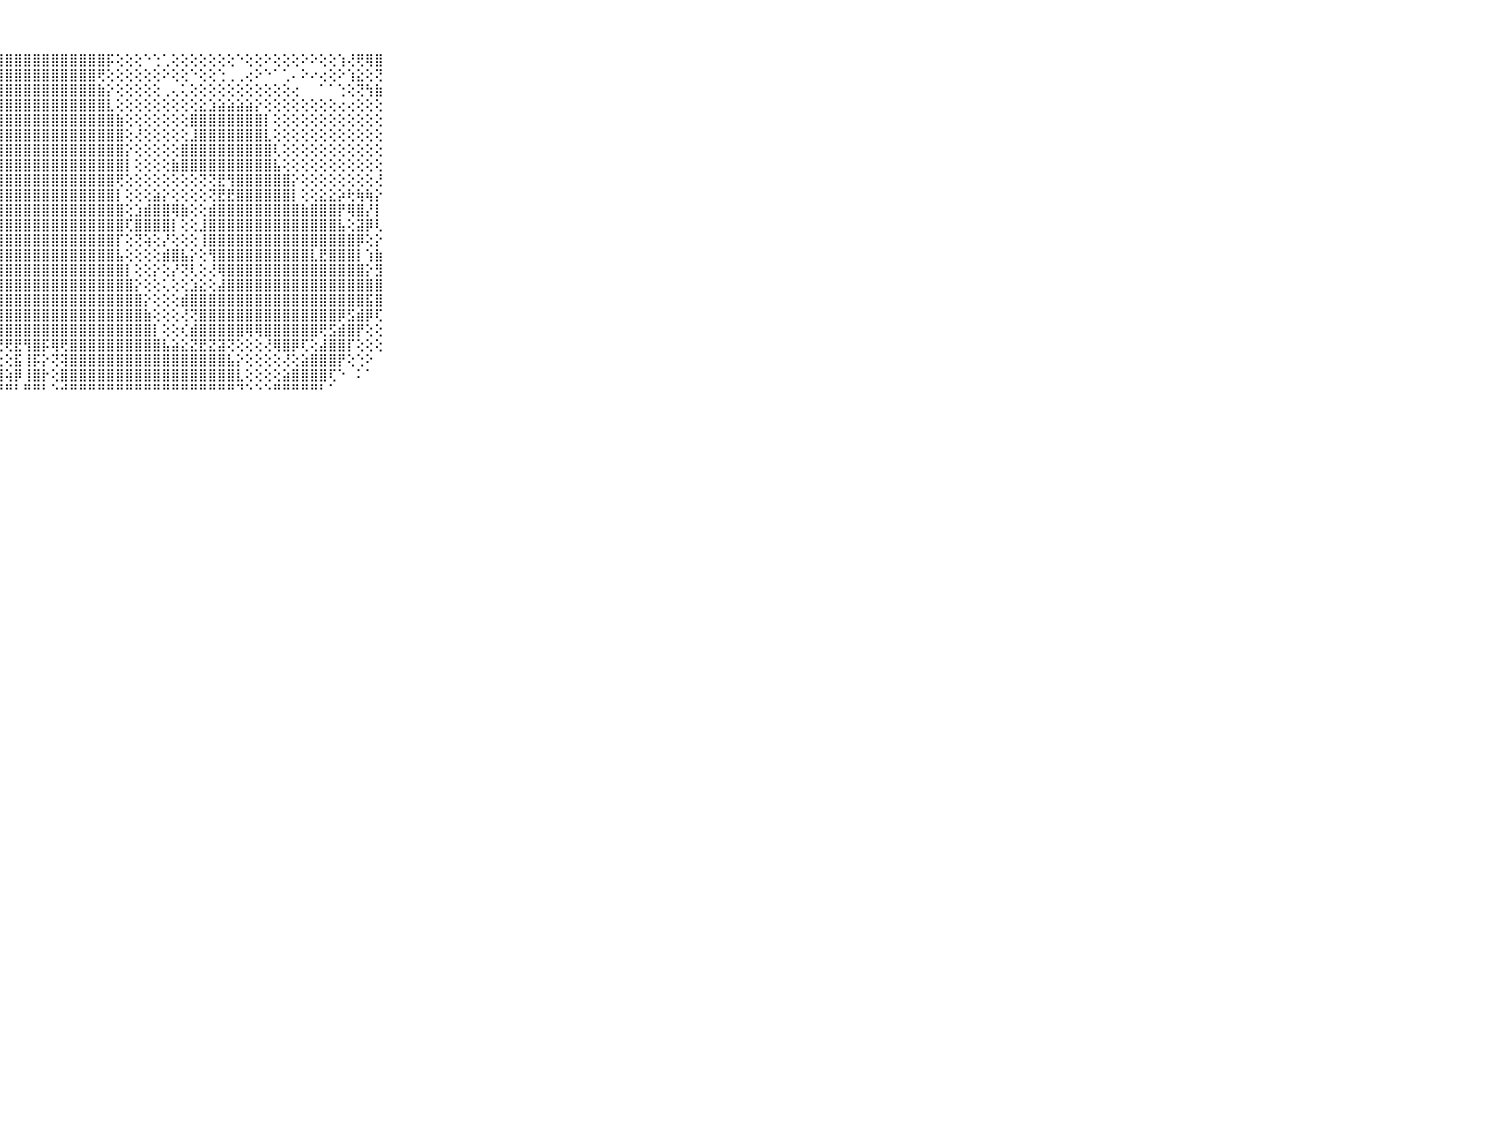

⠀⠀⠀⠀⠀⠀⠀⠀⠀⠀⠀⣿⣿⣿⣿⣿⣿⣿⣿⣿⣿⣿⣿⣿⣿⣿⣿⣿⣿⣿⣿⣿⣿⣿⣿⣿⣿⣿⣿⡯⢕⢕⢕⠑⢑⢁⢕⢕⢕⢕⢕⢕⢕⠑⢕⢕⠕⢕⢕⢕⠕⠕⢕⢕⢱⢜⢟⢿⣿⠀⠀⠀⠀⠀⠀⠀⠀⠀⠀⠀⠀
⠀⠀⠀⠀⠀⠀⠀⠀⠀⠀⠀⣿⣿⣿⣿⣿⣿⣿⣿⣿⣿⣿⣿⣿⣿⣿⣿⣿⣿⣿⣿⣿⣿⣿⣿⣿⣿⣿⢟⢕⢕⢕⢕⢕⢕⠕⢕⢕⠑⢕⢕⢑⢀⢀⢔⠕⠑⠁⢁⠄⠕⠔⢔⢕⠕⢱⣕⢕⢝⠀⠀⠀⠀⠀⠀⠀⠀⠀⠀⠀⠀
⠀⠀⠀⠀⠀⠀⠀⠀⠀⠀⠀⣿⣿⣿⣿⣿⣿⣿⣿⣿⣿⣿⣿⣿⣿⣿⣿⣿⣿⣿⣿⣿⣿⣿⣿⣿⣿⣿⣷⡕⢕⢕⢕⢕⢕⢀⢄⢅⢕⢕⢕⢕⢕⢕⢕⢕⢕⢕⢕⢔⠀⠀⠁⠁⢑⢕⢝⢳⣷⠀⠀⠀⠀⠀⠀⠀⠀⠀⠀⠀⠀
⠀⠀⠀⠀⠀⠀⠀⠀⠀⠀⠀⣿⣿⣿⣿⣿⣿⣿⣿⣿⣿⣿⣿⣿⣿⣿⣿⣿⣿⣿⣿⣿⣿⣿⣿⣿⣿⣿⣿⣇⢕⢕⢕⢕⢕⢕⢕⢕⢕⣕⣱⣵⣵⣵⣵⡕⢕⢕⢕⢕⢕⢕⢕⢕⢔⢔⢕⢕⢕⠀⠀⠀⠀⠀⠀⠀⠀⠀⠀⠀⠀
⠀⠀⠀⠀⠀⠀⠀⠀⠀⠀⠀⣿⣿⣿⣿⣿⣿⣿⣿⣿⣿⣿⣿⣿⣿⣿⣿⣿⣿⣿⣿⣿⣿⣿⣿⣿⣿⣿⣿⣿⣷⢕⢕⢕⢕⢕⢕⢕⣿⣿⣿⣿⣿⣿⣿⣿⡇⢕⢕⢕⢕⢕⢕⢕⢕⢕⢕⢕⢕⠀⠀⠀⠀⠀⠀⠀⠀⠀⠀⠀⠀
⠀⠀⠀⠀⠀⠀⠀⠀⠀⠀⠀⣿⣿⣿⣿⣿⣿⣿⣿⣿⣿⣿⣿⣿⣿⣿⣿⣿⣿⣿⣿⣿⣿⣿⣿⣿⣿⣿⣿⣿⣿⢕⢜⢕⢕⢕⢕⢕⣸⣿⣿⣿⣿⣿⣿⣿⣇⢕⢕⢕⢕⢕⢕⢕⢕⢕⢕⢕⢕⠀⠀⠀⠀⠀⠀⠀⠀⠀⠀⠀⠀
⠀⠀⠀⠀⠀⠀⠀⠀⠀⠀⠀⣿⣿⣿⣿⣿⣿⣿⣿⣿⣿⣿⣿⣿⣿⣿⣿⣿⣿⣿⣿⣿⣿⣿⣿⣿⣿⣿⣿⣿⣿⡕⢕⢕⢕⢕⢕⣿⣿⣿⣿⣿⣿⣿⣿⣿⣿⢇⢕⢕⢕⢕⢕⢕⢕⢕⢕⢕⢕⠀⠀⠀⠀⠀⠀⠀⠀⠀⠀⠀⠀
⠀⠀⠀⠀⠀⠀⠀⠀⠀⠀⠀⣿⣿⣿⣿⣿⣿⣿⣿⣿⣿⣿⣿⣿⣿⣿⣿⣿⣿⣿⣿⣿⣿⣿⣿⣿⣿⣿⣿⣿⣿⡇⢕⢕⢕⢕⣷⣿⣿⣿⣿⣿⣿⣿⣿⣿⣿⣧⢕⢕⢕⢕⢕⢕⢕⢕⢕⢕⢕⠀⠀⠀⠀⠀⠀⠀⠀⠀⠀⠀⠀
⠀⠀⠀⠀⠀⠀⠀⠀⠀⠀⠀⣿⣿⣿⣿⣿⣿⣿⣿⣿⣿⣿⣿⣿⣿⣿⣿⣿⣿⣿⣿⣿⣿⣿⣿⣿⣿⣿⣿⣿⢟⢕⢕⢕⢕⢕⢕⢕⢕⢝⢝⣟⢻⣿⣿⣿⣿⣿⣿⡕⢕⢕⢕⢕⢕⢕⢕⢕⢜⠀⠀⠀⠀⠀⠀⠀⠀⠀⠀⠀⠀
⠀⠀⠀⠀⠀⠀⠀⠀⠀⠀⠀⣿⣿⣿⣿⣿⣿⣿⣿⣿⣿⣿⣿⣿⣿⣿⣿⣿⣿⣿⣿⣿⣿⣿⣿⣿⣿⣿⣿⣿⡇⢕⢕⢕⣵⡕⢕⢕⢕⢕⢝⣟⣟⣿⣿⣿⣿⣿⣿⡇⢕⢕⣕⣕⡵⢗⢷⢷⡕⠀⠀⠀⠀⠀⠀⠀⠀⠀⠀⠀⠀
⠀⠀⠀⠀⠀⠀⠀⠀⠀⠀⠀⣿⣿⣿⣿⣿⣿⣿⣿⣿⣿⣿⣿⣿⣿⣿⣿⣿⣿⣿⣿⣿⣿⣿⣿⣿⣿⣿⣿⣿⣿⢕⣱⣾⣿⣿⢿⣷⢕⢕⣾⣿⣿⣿⣿⣿⣿⣿⣿⣿⣷⣿⣿⣿⡟⢿⣿⡜⡇⠀⠀⠀⠀⠀⠀⠀⠀⠀⠀⠀⠀
⠀⠀⠀⠀⠀⠀⠀⠀⠀⠀⠀⣿⣿⣿⣿⣿⣿⣿⣿⣿⣿⣿⣿⣿⣿⣿⣿⣿⣿⣿⣿⣿⣿⣿⣿⣿⣿⣿⣿⣿⣿⢏⣿⣿⣿⣿⡇⢕⢕⣸⣿⣿⣿⣿⣿⣿⣿⣿⣿⣿⣿⣿⣿⣿⣧⢕⣽⡿⢇⠀⠀⠀⠀⠀⠀⠀⠀⠀⠀⠀⠀
⠀⠀⠀⠀⠀⠀⠀⠀⠀⠀⠀⣿⣿⣿⣿⣿⣿⣿⣿⣿⣿⣿⣿⣿⣿⣿⣿⣿⣿⣿⣿⣿⣿⣿⣿⣿⣿⣿⣿⣿⡏⢕⢝⢵⢕⡜⢕⢕⢕⢸⣿⣿⣿⣿⣿⣿⣿⣿⣿⣿⣿⣿⣿⣿⣿⣿⡿⢕⡕⠀⠀⠀⠀⠀⠀⠀⠀⠀⠀⠀⠀
⠀⠀⠀⠀⠀⠀⠀⠀⠀⠀⠀⣿⣿⣿⣿⣿⣿⣿⣿⣿⣿⣿⣿⣿⣿⣿⣿⣿⣿⣿⣿⣿⣿⣿⣿⣿⣿⣿⣿⣿⣧⢕⢕⢕⢕⣾⣿⣧⡕⢕⢻⣿⣿⣿⣿⣿⣿⣿⣿⣿⣿⣇⣟⣿⣿⣿⡇⢱⣷⠀⠀⠀⠀⠀⠀⠀⠀⠀⠀⠀⠀
⠀⠀⠀⠀⠀⠀⠀⠀⠀⠀⠀⣿⣿⣿⣿⣿⣿⣿⣿⣿⣿⣿⣿⣿⣿⣿⣿⣿⣿⣿⣿⣿⣿⣿⣿⣿⣿⣿⣿⣿⣿⡇⢕⢕⡕⢕⡜⢝⢇⢕⢜⢿⣿⣿⣿⣿⣿⣿⣿⣿⣿⣿⣿⣿⣿⣿⣿⡕⣻⠀⠀⠀⠀⠀⠀⠀⠀⠀⠀⠀⠀
⠀⠀⠀⠀⠀⠀⠀⠀⠀⠀⠀⣿⣿⣿⣿⣿⣿⣿⣿⣿⣿⣿⣿⣿⣿⣿⣿⣿⣿⣿⣿⣿⣿⣿⣿⣿⣿⣿⣿⣿⣿⣿⡕⢕⢕⢅⢕⢕⣱⣕⢕⣼⣿⣿⣿⣿⣿⣿⣿⣿⣿⣿⣿⣿⣿⣿⣿⣿⣿⠀⠀⠀⠀⠀⠀⠀⠀⠀⠀⠀⠀
⠀⠀⠀⠀⠀⠀⠀⠀⠀⠀⠀⣿⣿⣿⣿⣿⣿⣿⣿⣿⣿⣿⣿⣿⣿⣿⣿⣿⣿⣿⣿⣿⣿⣿⣿⣿⣿⣿⣿⣿⣿⣿⣿⡕⢕⢕⢕⣾⣿⣿⣿⣿⣿⣿⣿⣿⣿⣿⣿⣿⣿⣿⣿⣿⣿⣿⣿⣯⣿⠀⠀⠀⠀⠀⠀⠀⠀⠀⠀⠀⠀
⠀⠀⠀⠀⠀⠀⠀⠀⠀⠀⠀⣿⣿⣿⣿⣿⣿⣿⣿⣿⣿⣿⣿⣿⣿⣿⣿⣿⣿⣿⣿⣿⣿⣿⣿⣿⣿⣿⣿⣿⣿⣿⣿⣷⢕⢕⢕⢜⢝⣿⣿⣿⣿⣿⣿⣿⣿⣿⣿⣿⣿⣿⣿⣿⡿⣫⣾⡿⢏⠀⠀⠀⠀⠀⠀⠀⠀⠀⠀⠀⠀
⠀⠀⠀⠀⠀⠀⠀⠀⠀⠀⠀⣿⣿⣿⣿⣿⣿⣿⣿⣿⣿⣿⣿⣿⣿⣿⣿⣿⣿⣿⣿⣿⣿⣿⣿⣿⣿⣿⣿⣿⣿⣿⣿⣿⡇⢕⢕⢎⣾⣿⣿⣿⣿⣿⢿⢿⣿⣿⣿⣿⣿⣿⢟⣫⣾⣿⡟⢕⢕⠀⠀⠀⠀⠀⠀⠀⠀⠀⠀⠀⠀
⠀⠀⠀⠀⠀⠀⠀⠀⠀⠀⠀⣿⣿⣿⣿⣿⣿⣿⣿⣿⣿⣿⣿⣿⣿⣿⢿⢟⢟⣟⢻⣿⡯⢿⢟⣿⣿⣿⣿⣿⣿⣿⣿⣿⣿⣧⣵⣕⣝⣟⣝⣽⢝⢕⢕⢕⢜⢿⣿⡿⢏⢕⣼⣿⣿⡏⢕⢕⢕⠀⠀⠀⠀⠀⠀⠀⠀⠀⠀⠀⠀
⠀⠀⠀⠀⠀⠀⠀⠀⠀⠀⠀⣿⣿⣿⣿⣿⣿⣿⣿⣿⣿⣿⣿⣿⣿⡿⢕⢕⢕⣯⢸⡯⡕⢝⢽⣿⣿⣿⣿⣿⣿⣿⣿⣿⣿⣿⣿⣿⣿⣿⣿⣿⣧⡕⢕⢕⢕⢕⢜⢕⣵⣿⣿⣿⡟⢕⢑⠕⠀⠀⠀⠀⠀⠀⠀⠀⠀⠀⠀⠀⠀
⠀⠀⠀⠀⠀⠀⠀⠀⠀⠀⠀⣿⣿⣿⣿⣿⣿⣿⣿⣿⣿⣿⣿⣿⣿⡇⢕⢸⢵⡿⢸⣿⡗⢕⣿⣿⣿⣿⣿⣿⣿⣿⣿⣿⣿⣿⣿⣿⣿⣿⣿⣿⣿⣇⢕⢕⢕⢕⣵⣿⣿⣿⣿⢏⠑⠀⠅⠁⠀⠀⠀⠀⠀⠀⠀⠀⠀⠀⠀⠀⠀
⠀⠀⠀⠀⠀⠀⠀⠀⠀⠀⠀⠛⠛⠛⠛⠛⠛⠛⠛⠛⠛⠛⠛⠛⠛⠃⠑⠘⠛⠃⠛⠛⠃⠑⠚⠛⠛⠛⠛⠛⠛⠛⠛⠛⠛⠛⠛⠛⠛⠛⠛⠛⠛⠙⠑⠑⠑⠛⠛⠛⠛⠛⠃⠁⠀⠀⠀⠀⠀⠀⠀⠀⠀⠀⠀⠀⠀⠀⠀⠀⠀